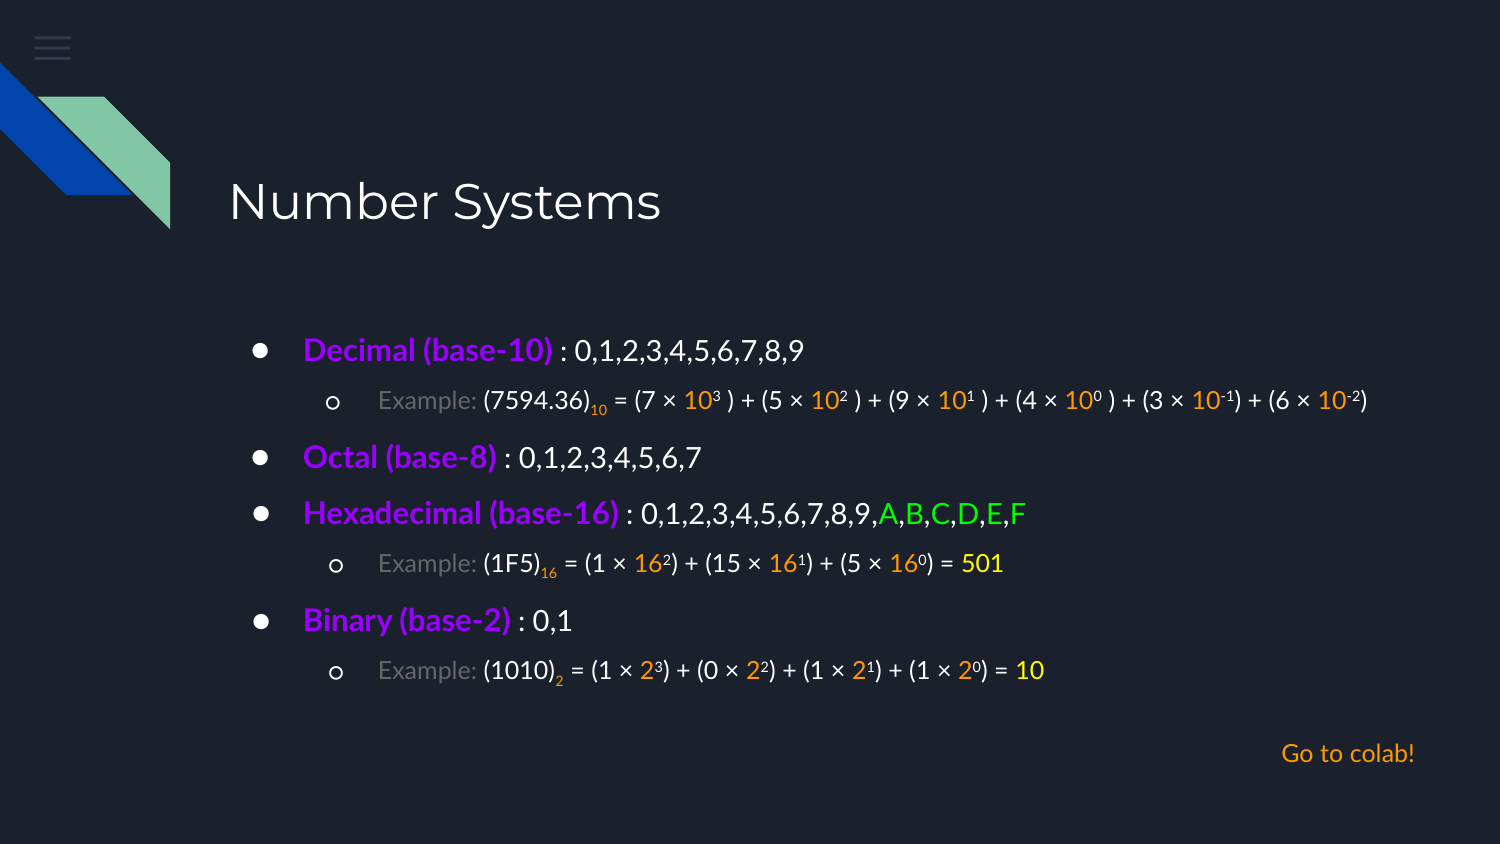

# Number Systems
Decimal (base-10) : 0,1,2,3,4,5,6,7,8,9
Example: (7594.36)10 = (7 × 103 ) + (5 × 102 ) + (9 × 101 ) + (4 × 100 ) + (3 × 10-1) + (6 × 10-2)
Octal (base-8) : 0,1,2,3,4,5,6,7
Hexadecimal (base-16) : 0,1,2,3,4,5,6,7,8,9,A,B,C,D,E,F
Example: (1F5)16 = (1 × 162) + (15 × 161) + (5 × 160) = 501
Binary (base-2) : 0,1
Example: (1010)2 = (1 × 23) + (0 × 22) + (1 × 21) + (1 × 20) = 10
Go to colab!